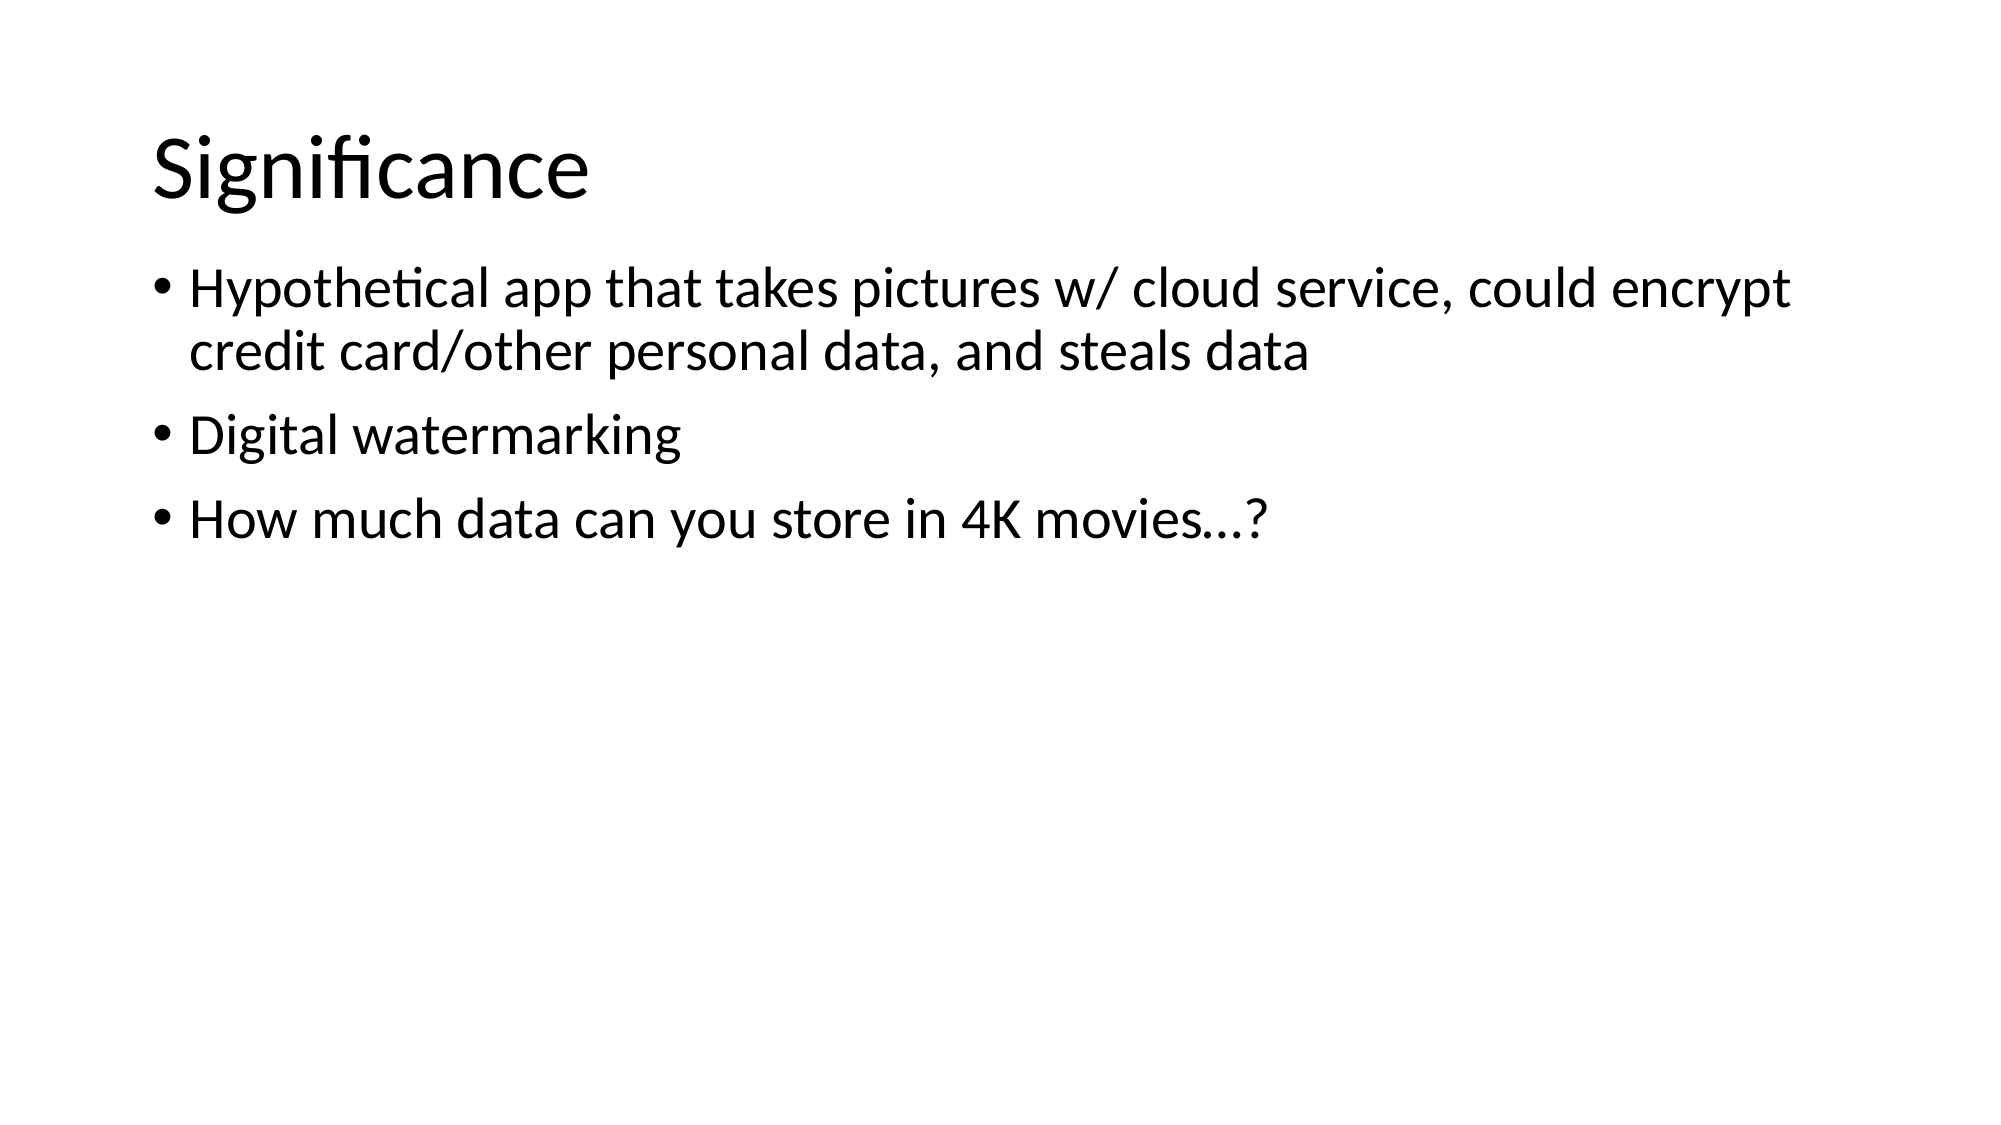

# Significance
Hypothetical app that takes pictures w/ cloud service, could encrypt credit card/other personal data, and steals data
Digital watermarking
How much data can you store in 4K movies…?